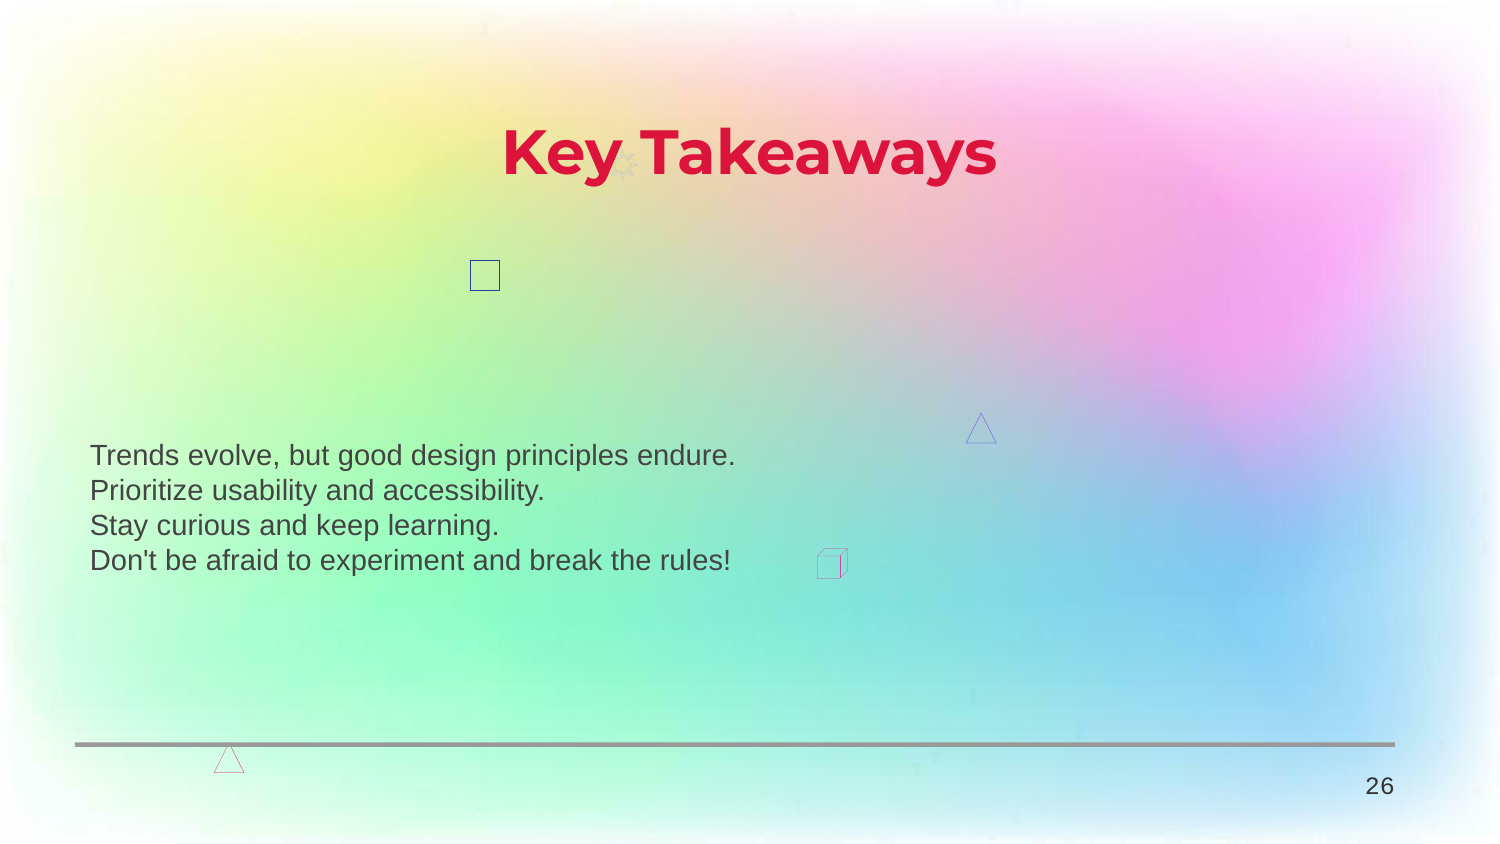

Key Takeaways

Trends evolve, but good design principles endure.
Prioritize usability and accessibility.
Stay curious and keep learning.
Don't be afraid to experiment and break the rules!

26